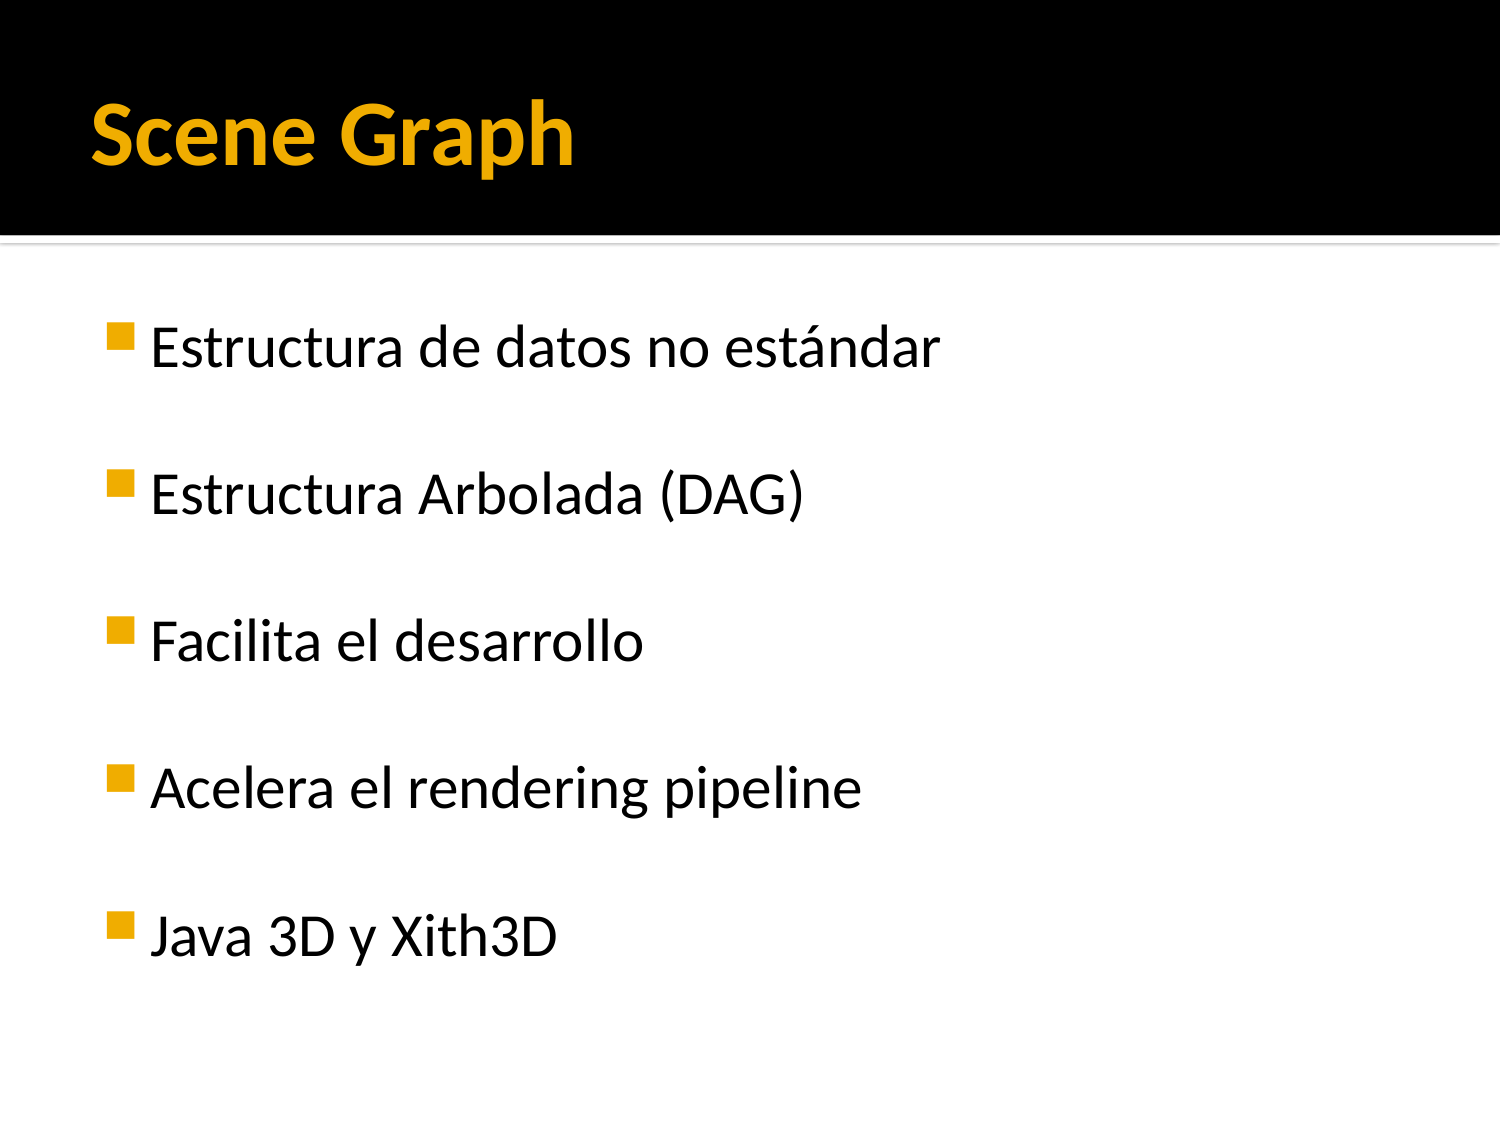

# Scene Graph
Estructura de datos no estándar
Estructura Arbolada (DAG)
Facilita el desarrollo
Acelera el rendering pipeline

Java 3D y Xith3D